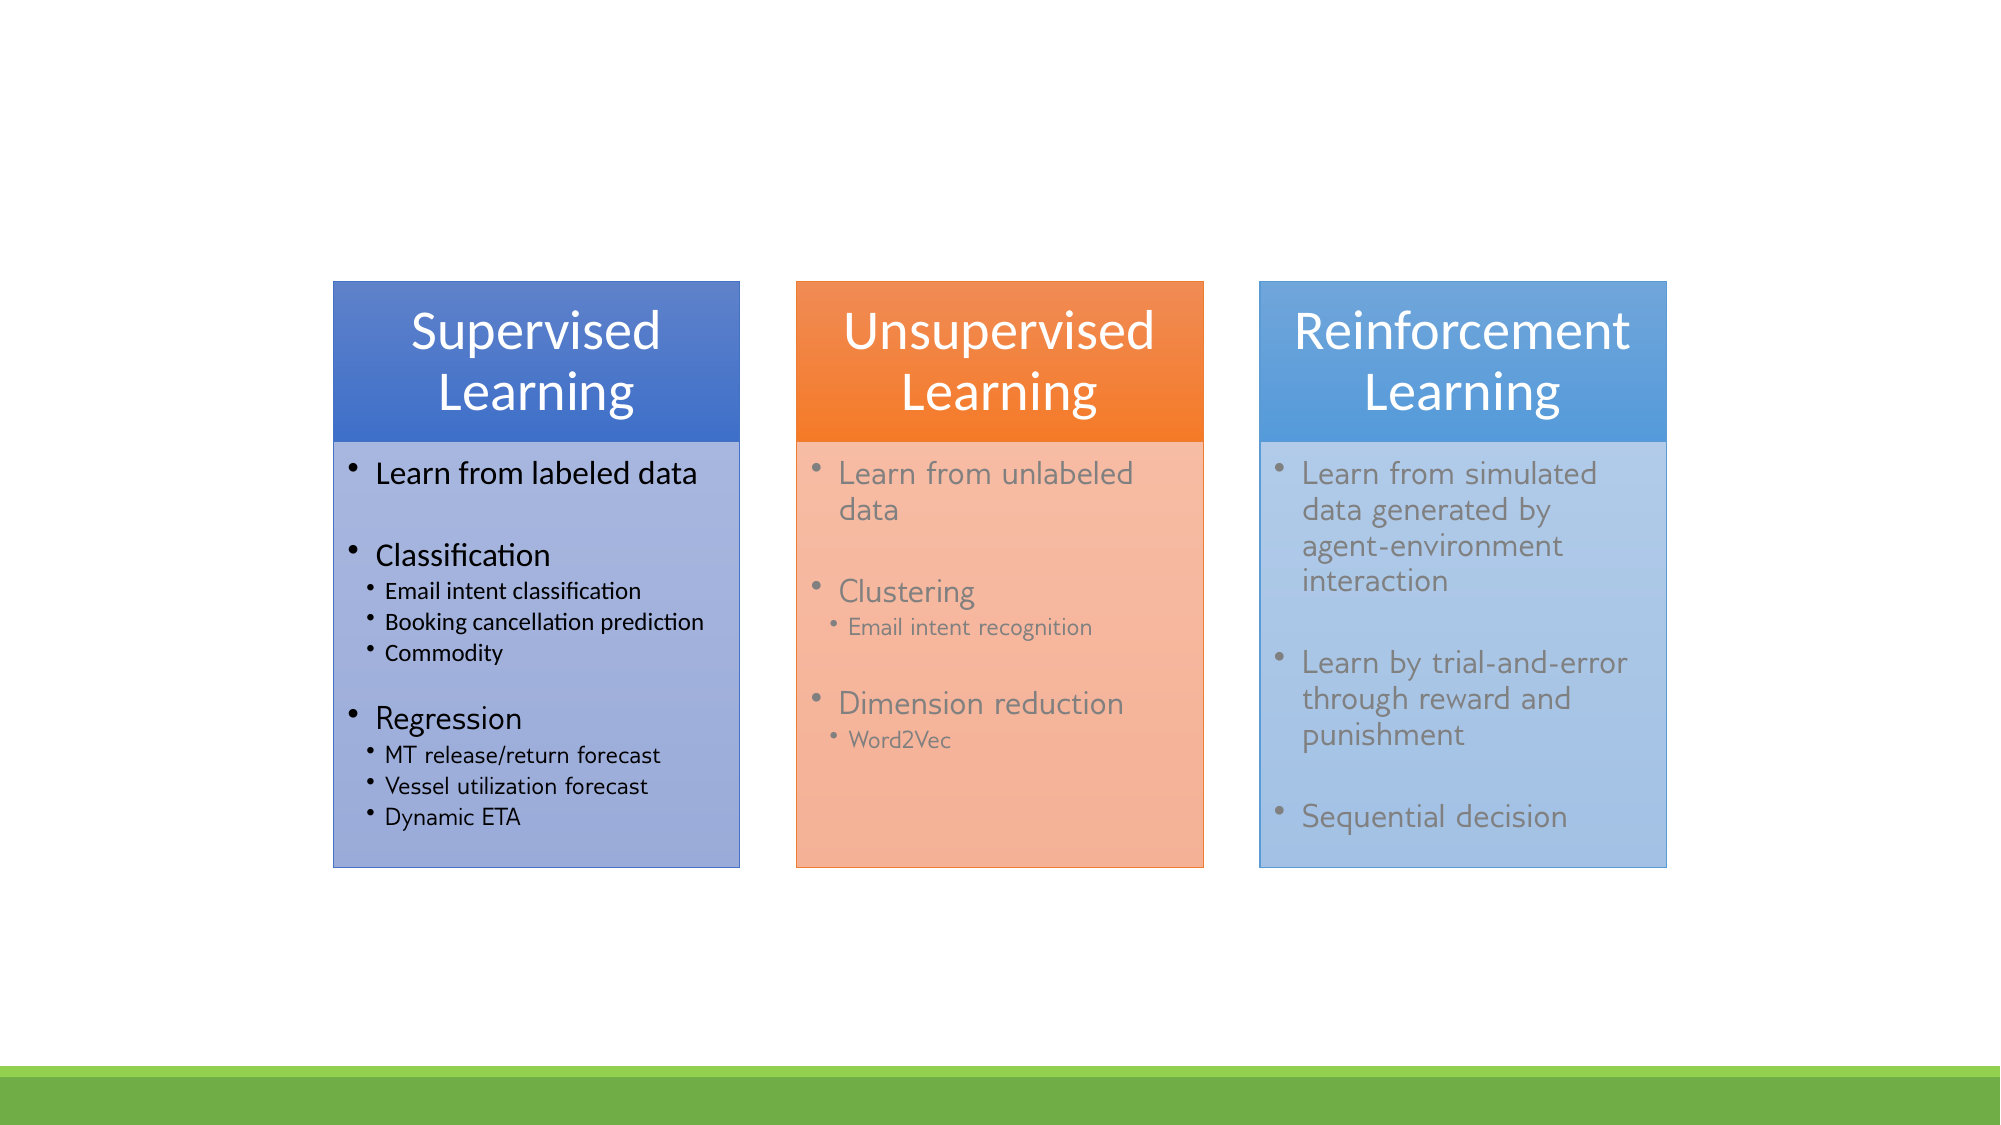

Supervised Learning
Learn from labeled data

Classification
Email intent classification
Booking cancellation prediction
Commodity

Regression
MT release/return forecast
Vessel utilization forecast
Dynamic ETA
Unsupervised Learning
Learn from unlabeled data

Clustering
Email intent recognition

Dimension reduction
Word2Vec
Reinforcement Learning
Learn from simulated data generated by agent-environment interaction

Learn by trial-and-error through reward and punishment

Sequential decision